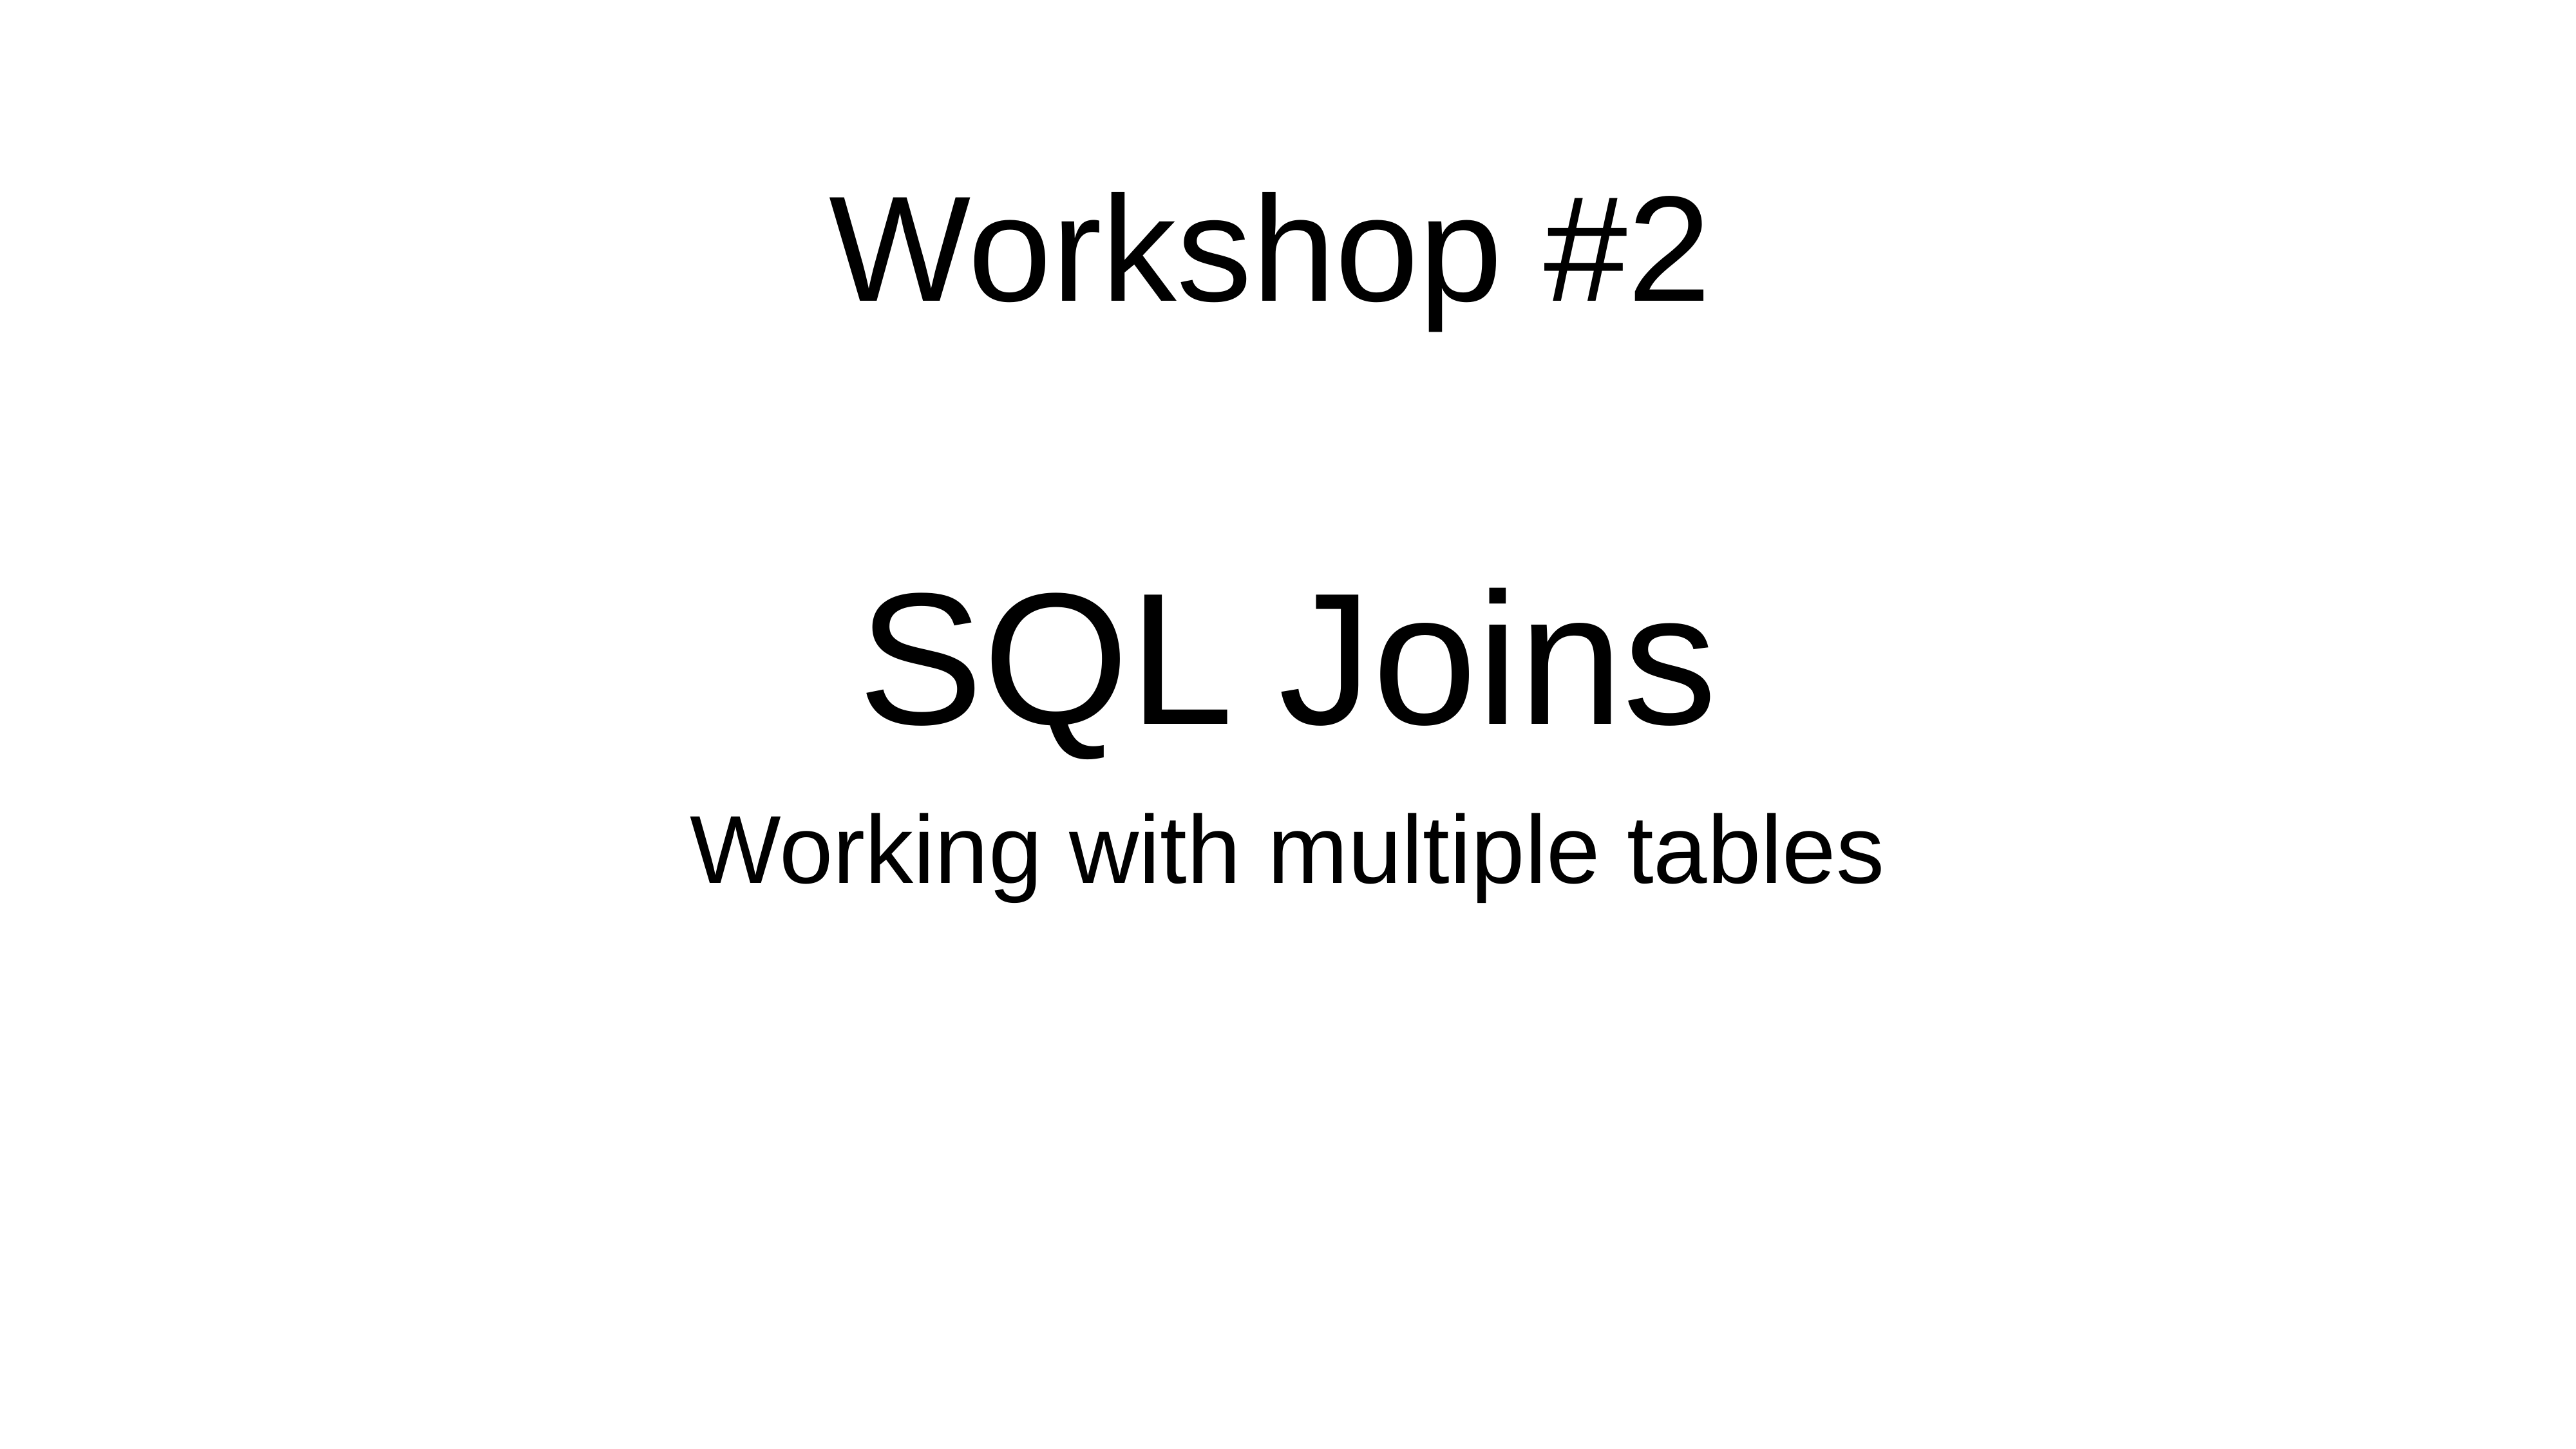

# Workshop #2
SQL Joins
Working with multiple tables